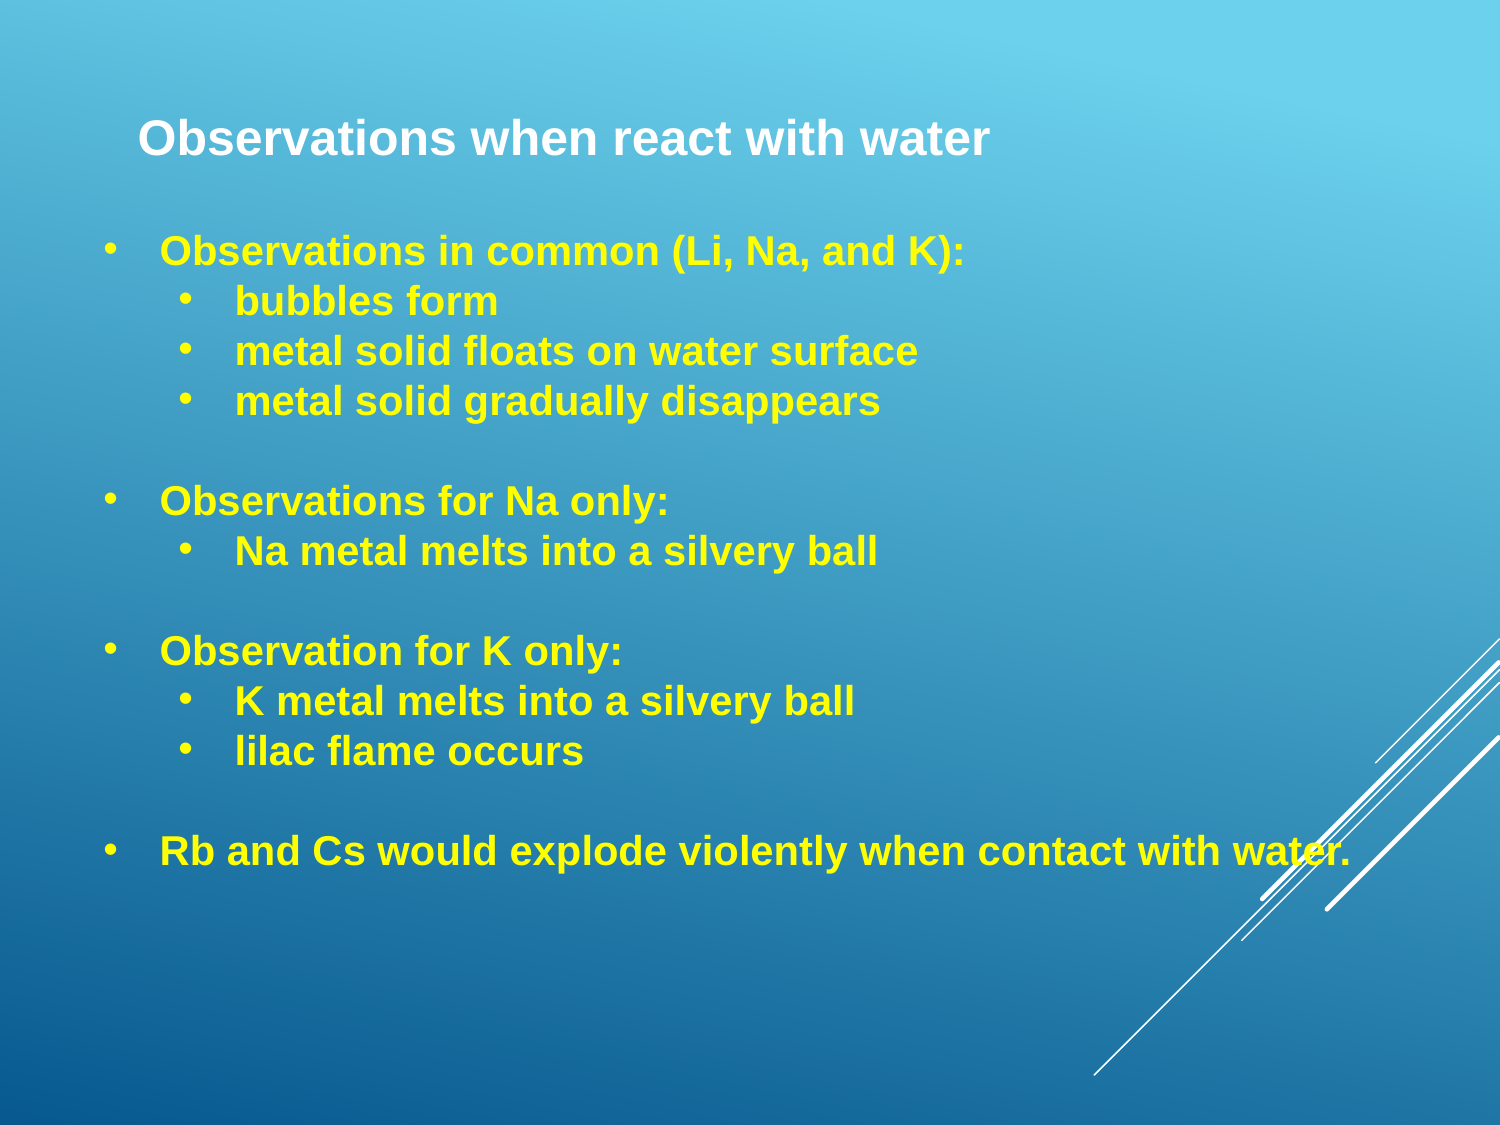

Observations when react with water
Observations in common (Li, Na, and K):
bubbles form
metal solid floats on water surface
metal solid gradually disappears

Observations for Na only:
Na metal melts into a silvery ball

Observation for K only:
K metal melts into a silvery ball
lilac flame occurs

Rb and Cs would explode violently when contact with water.